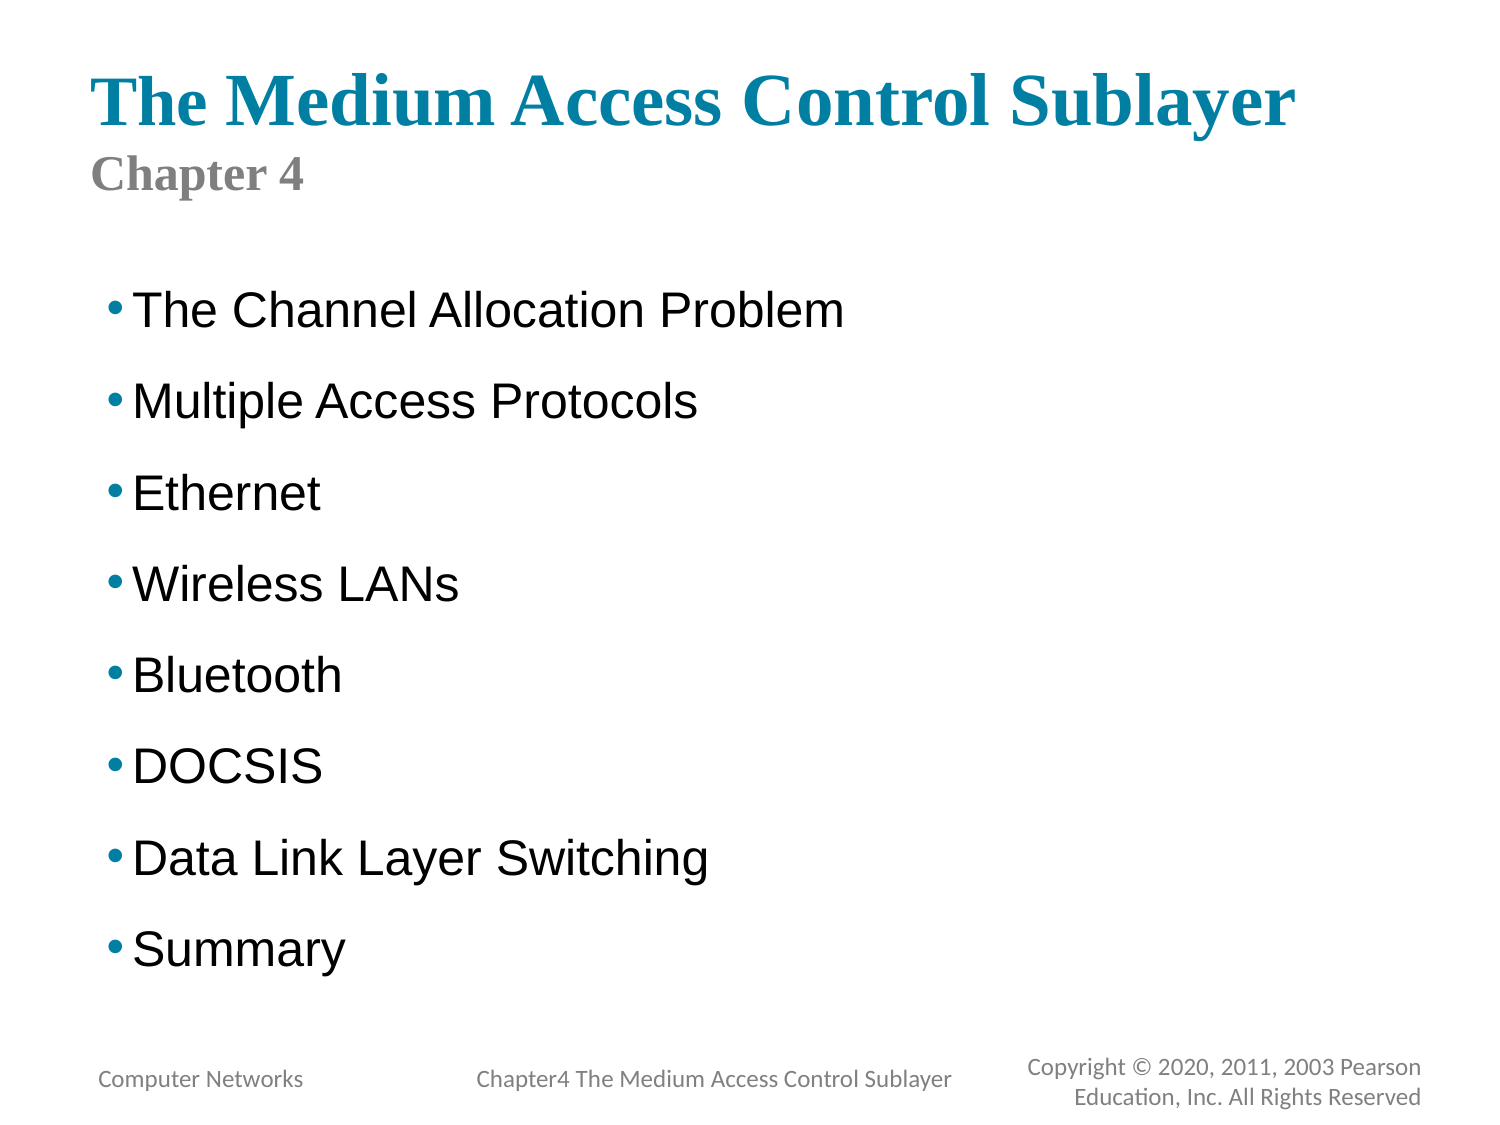

# The Medium Access Control Sublayer Chapter 4
The Channel Allocation Problem
Multiple Access Protocols
Ethernet
Wireless LANs
Bluetooth
DOCSIS
Data Link Layer Switching
Summary